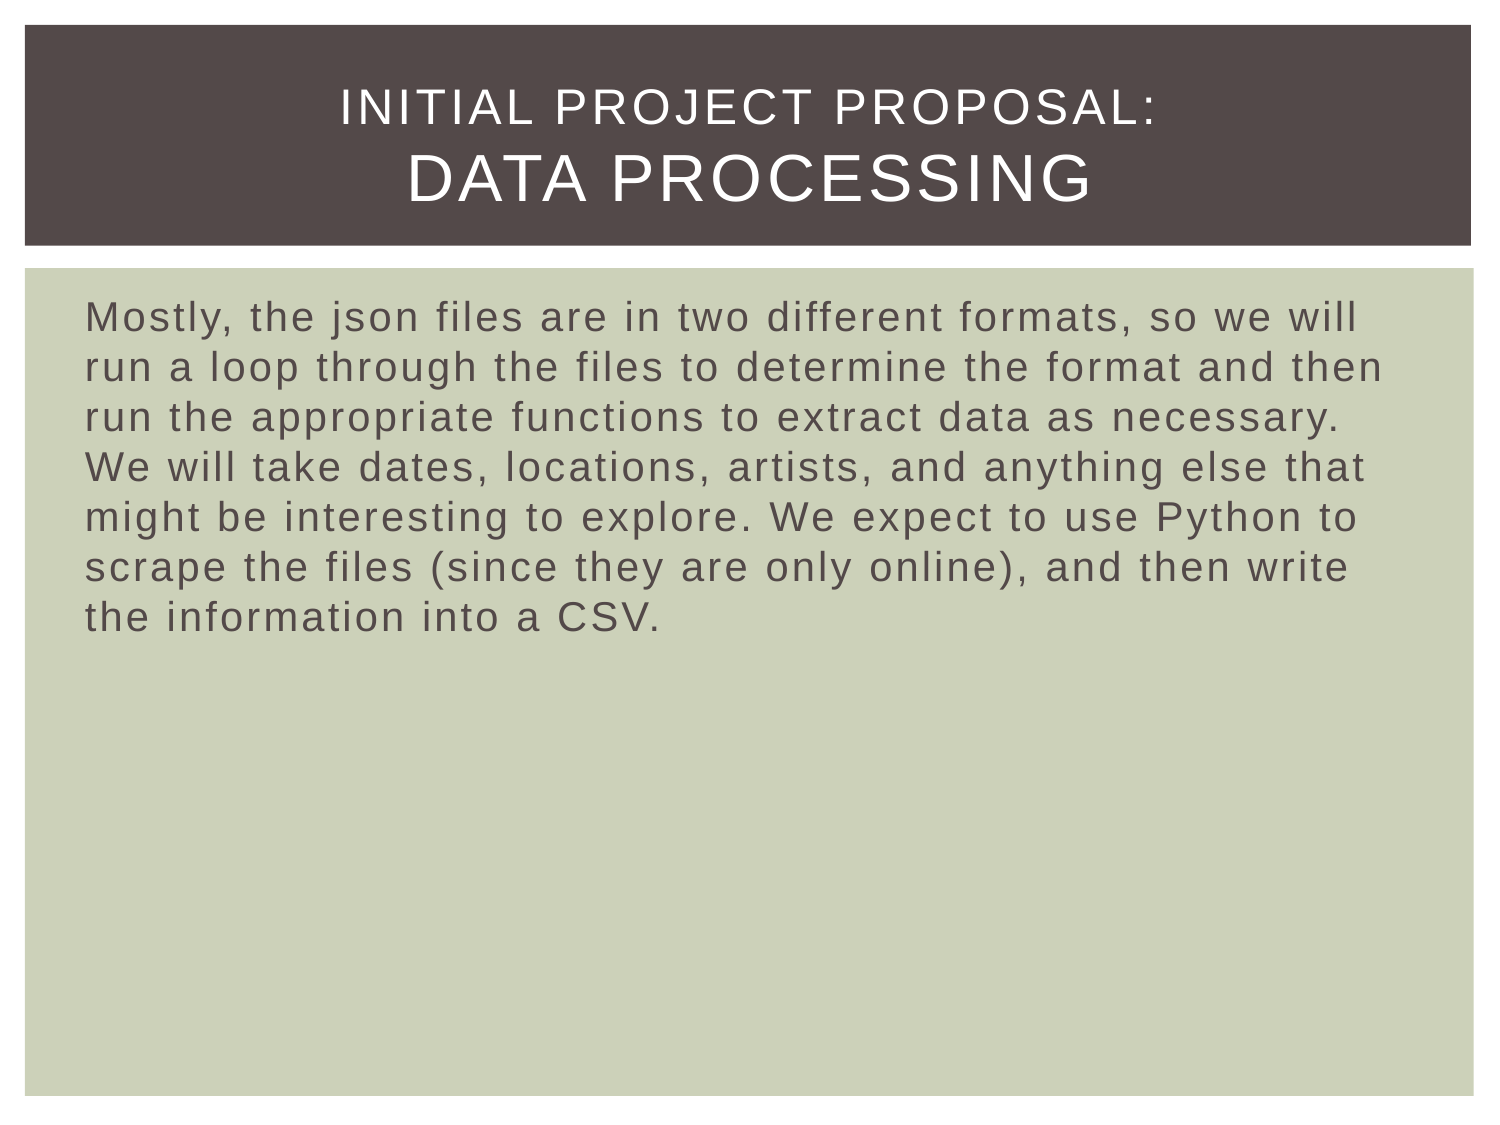

# Initial project proposal: data processing
Mostly, the json files are in two different formats, so we will run a loop through the files to determine the format and then run the appropriate functions to extract data as necessary. We will take dates, locations, artists, and anything else that might be interesting to explore. We expect to use Python to scrape the files (since they are only online), and then write the information into a CSV.